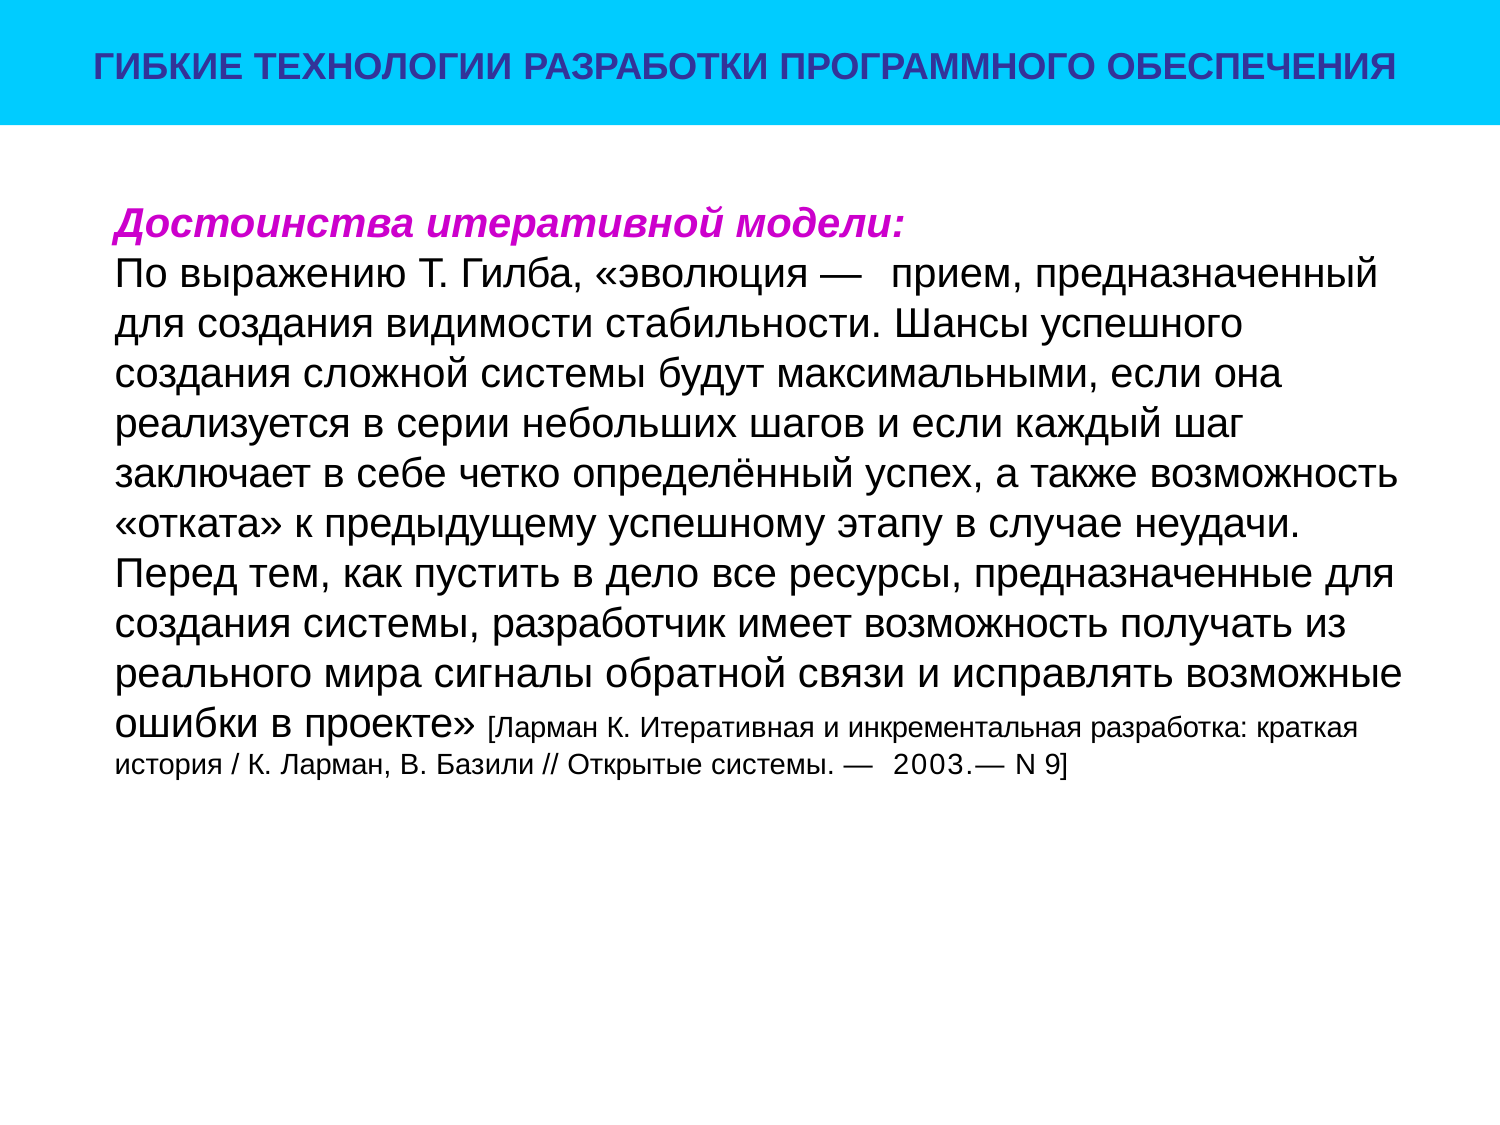

ГИБКИЕ ТЕХНОЛОГИИ РАЗРАБОТКИ ПРОГРАММНОГО ОБЕСПЕЧЕНИЯ
# Достоинства итеративной модели:
По выражению Т. Гилба, «эволюция — прием, предназначенный для создания видимости стабильности. Шансы успешного создания сложной системы будут максимальными, если она реализуется в серии небольших шагов и если каждый шаг заключает в себе четко определённый успех, а также возможность
«отката» к предыдущему успешному этапу в случае неудачи. Перед тем, как пустить в дело все ресурсы, предназначенные для создания системы, разработчик имеет возможность получать из реального мира сигналы обратной связи и исправлять возможные ошибки в проекте» [Ларман К. Итеративная и инкрементальная разработка: краткая история / К. Ларман, В. Базили // Открытые системы. — 2003.— N 9]